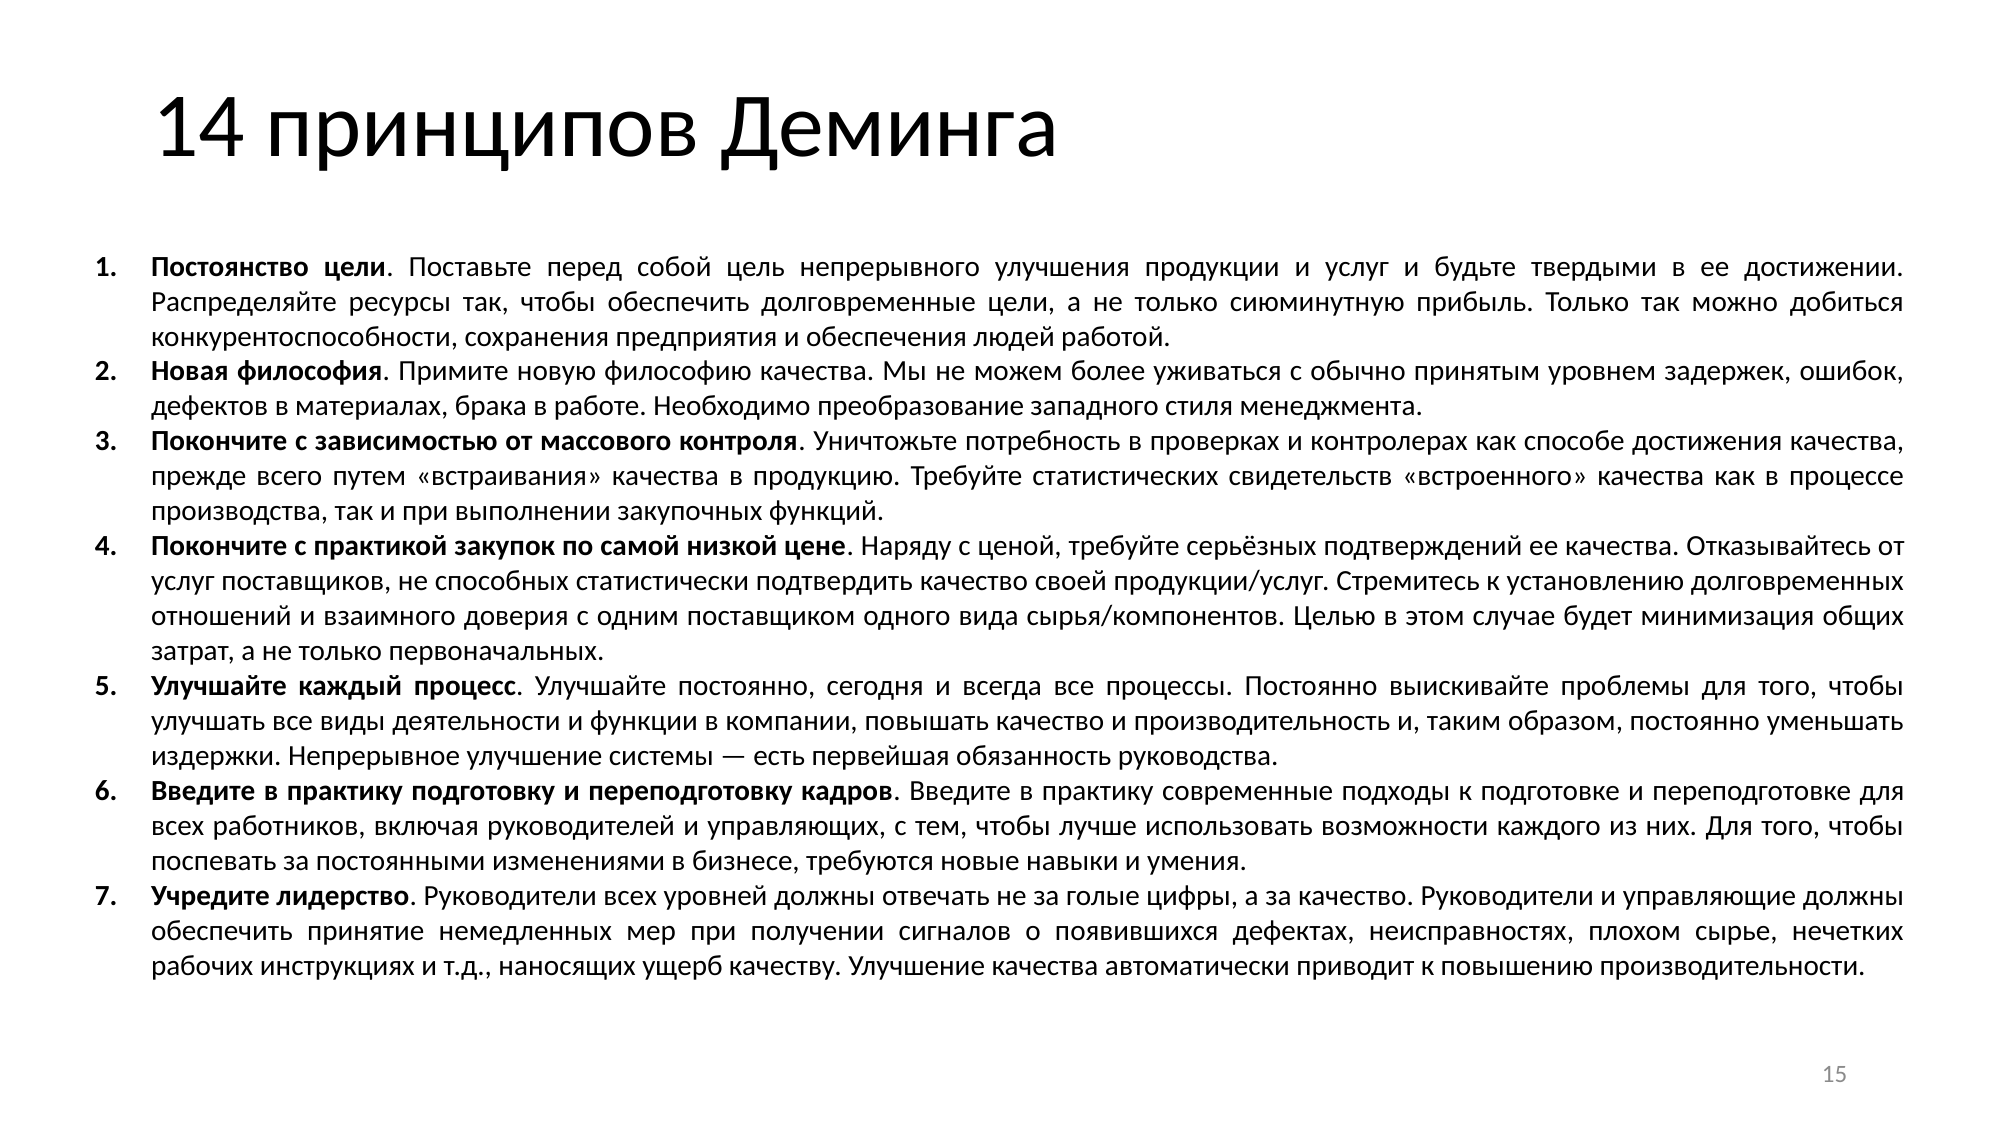

# 14 принципов Деминга
Постоянство цели. Поставьте перед собой цель непрерывного улучшения продукции и услуг и будьте твердыми в ее достижении. Распределяйте ресурсы так, чтобы обеспечить долговременные цели, а не только сиюминутную прибыль. Только так можно добиться конкурентоспособности, сохранения предприятия и обеспечения людей работой.
Новая философия. Примите новую философию качества. Мы не можем более уживаться с обычно принятым уровнем задержек, ошибок, дефектов в материалах, брака в работе. Необходимо преобразование западного стиля менеджмента.
Покончите с зависимостью от массового контроля. Уничтожьте потребность в проверках и контролерах как способе достижения качества, прежде всего путем «встраивания» качества в продукцию. Требуйте статистических свидетельств «встроенного» качества как в процессе производства, так и при выполнении закупочных функций.
Покончите с практикой закупок по самой низкой цене. Наряду с ценой, требуйте серьёзных подтверждений ее качества. Отказывайтесь от услуг поставщиков, не способных статистически подтвердить качество своей продукции/услуг. Стремитесь к установлению долговременных отношений и взаимного доверия с одним поставщиком одного вида сырья/компонентов. Целью в этом случае будет минимизация общих затрат, а не только первоначальных.
Улучшайте каждый процесс. Улучшайте постоянно, сегодня и всегда все процессы. Постоянно выискивайте проблемы для того, чтобы улучшать все виды деятельности и функции в компании, повышать качество и производительность и, таким образом, постоянно уменьшать издержки. Непрерывное улучшение системы — есть первейшая обязанность руководства.
Введите в практику подготовку и переподготовку кадров. Введите в практику современные подходы к подготовке и переподготовке для всех работников, включая руководителей и управляющих, с тем, чтобы лучше использовать возможности каждого из них. Для того, чтобы поспевать за постоянными изменениями в бизнесе, требуются новые навыки и умения.
Учредите лидерство. Руководители всех уровней должны отвечать не за голые цифры, а за качество. Руководители и управляющие должны обеспечить принятие немедленных мер при получении сигналов о появившихся дефектах, неисправностях, плохом сырье, нечетких рабочих инструкциях и т.д., наносящих ущерб качеству. Улучшение качества автоматически приводит к повышению производительности.
15